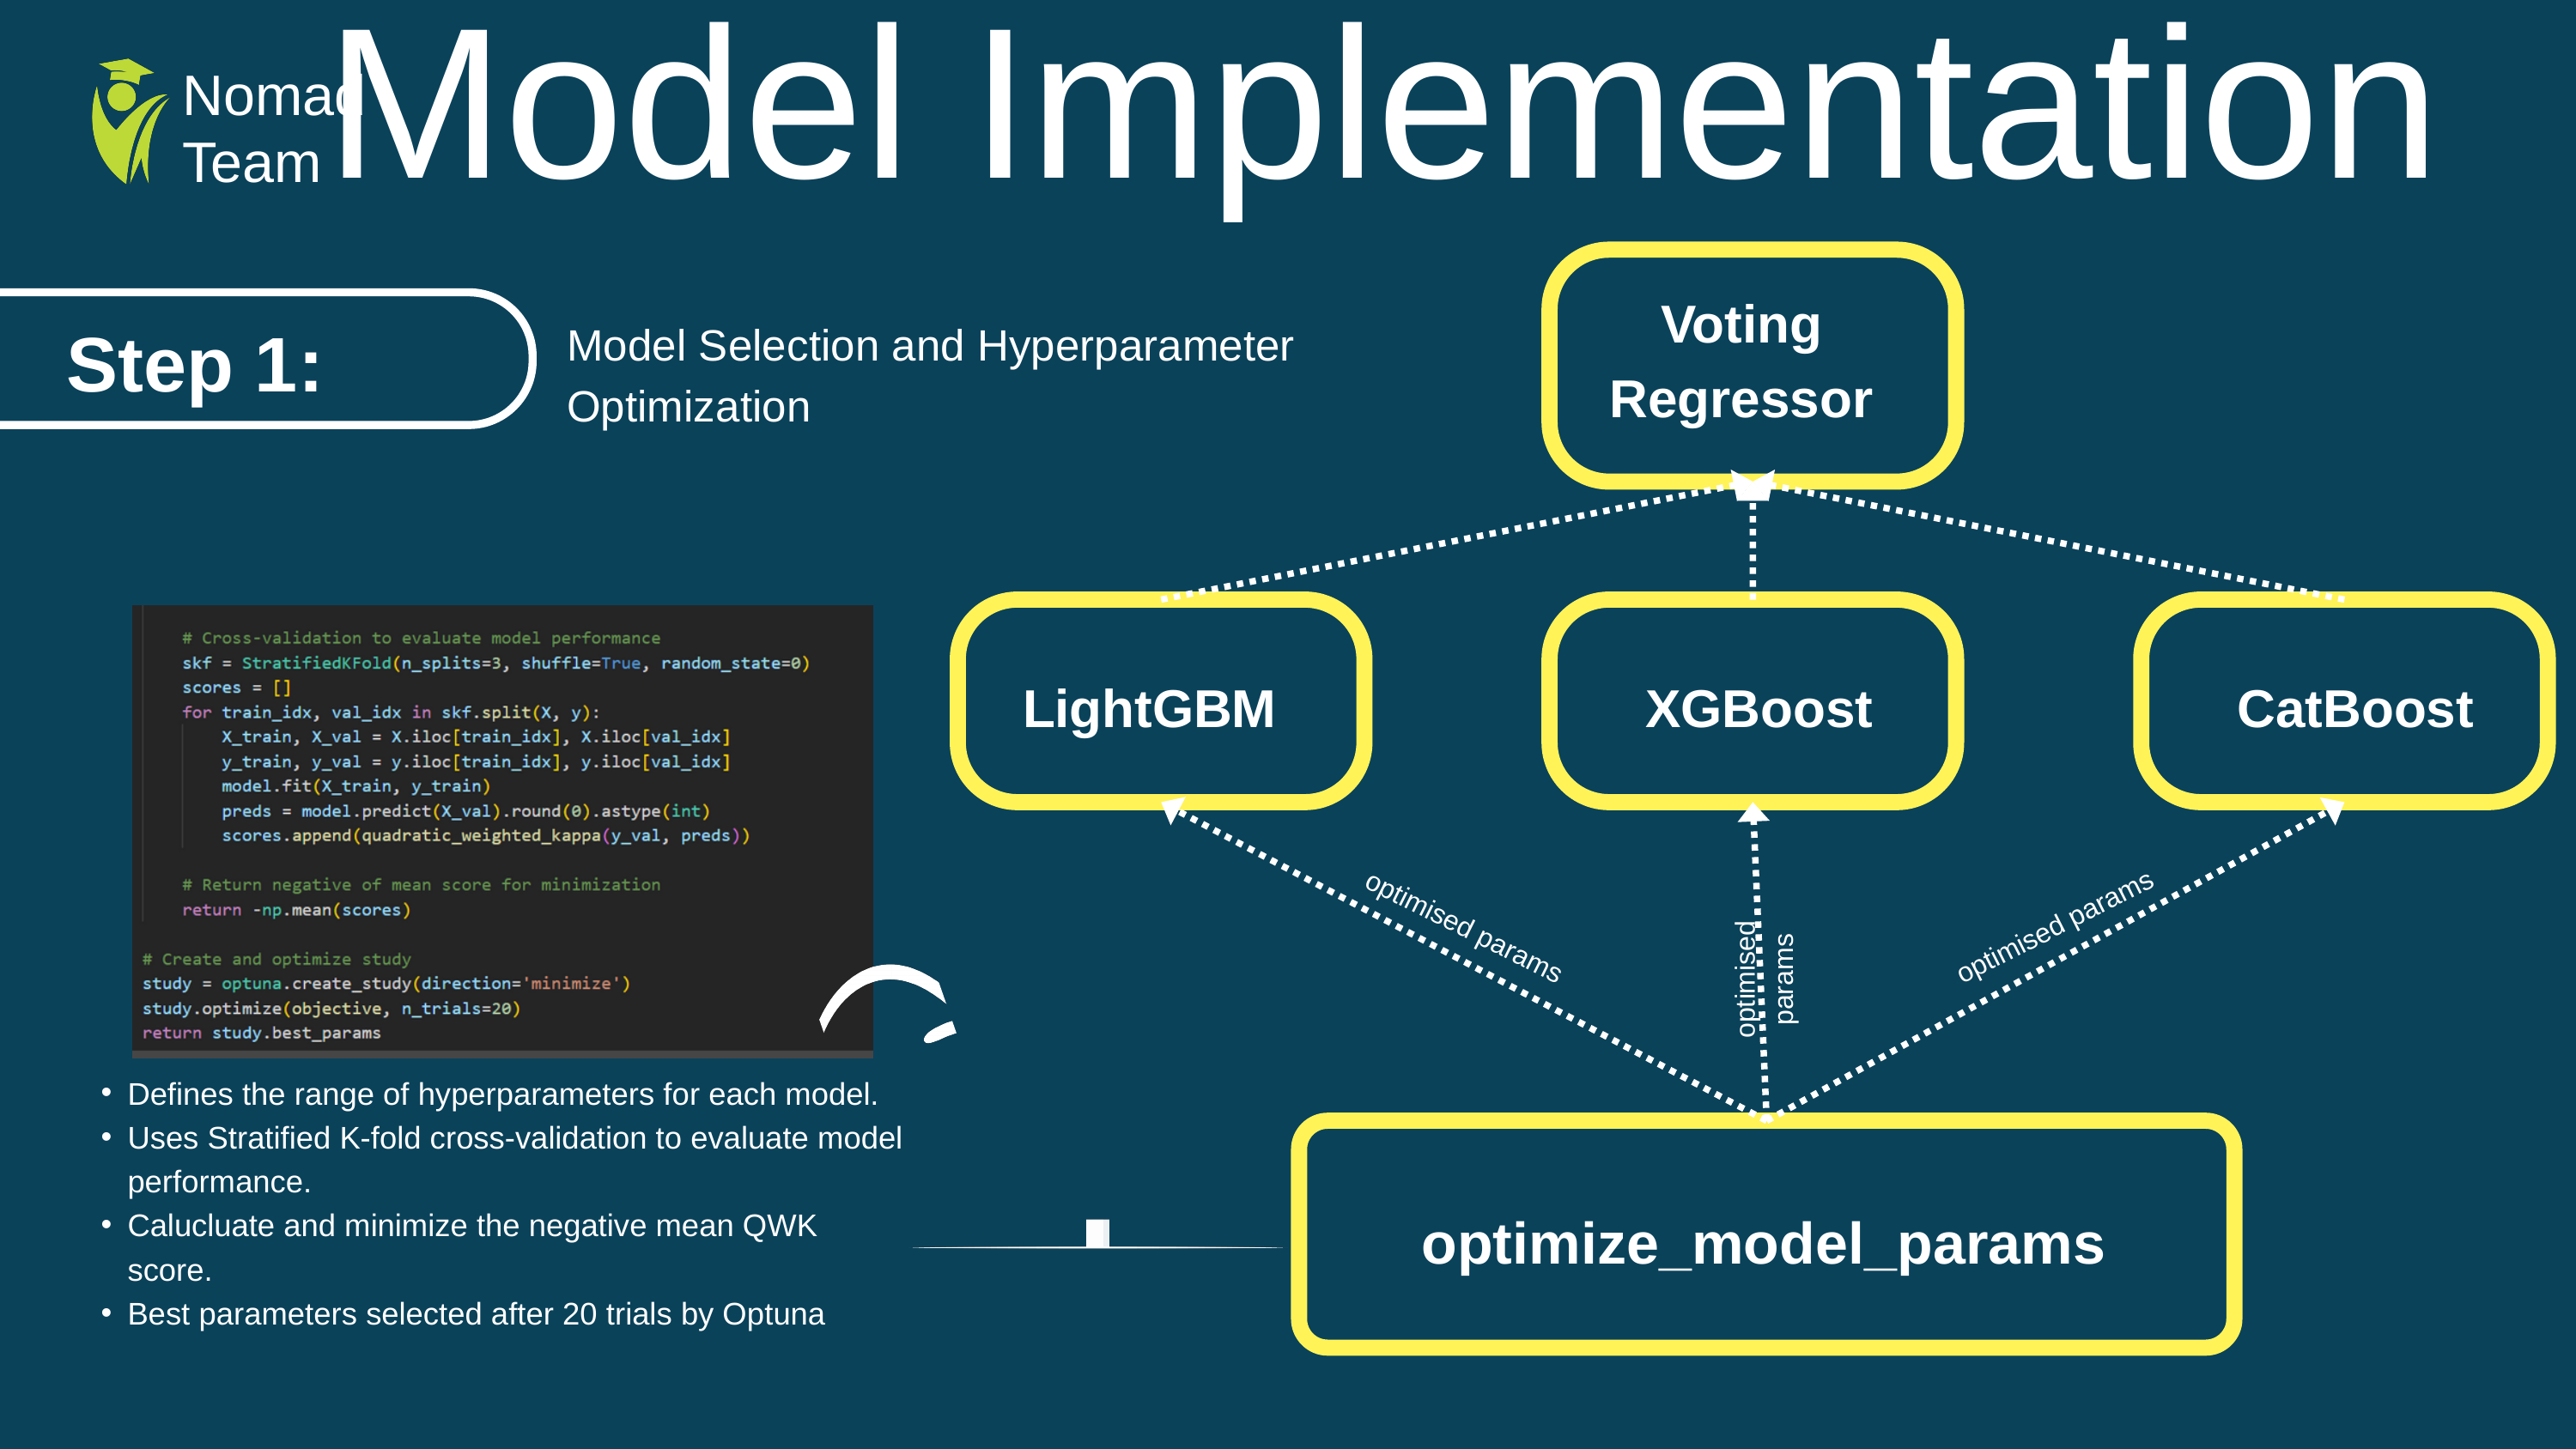

Nomad Team
Model Implementation

Voting Regressor

LightGBM
XGBoost
CatBoost

optimised params
optimised params
optimised params

optimize_model_params

Step 1:
Model Selection and Hyperparameter Optimization

Defines the range of hyperparameters for each model.
Uses Stratified K-fold cross-validation to evaluate model performance.
Calucluate and minimize the negative mean QWK score.
Best parameters selected after 20 trials by Optuna